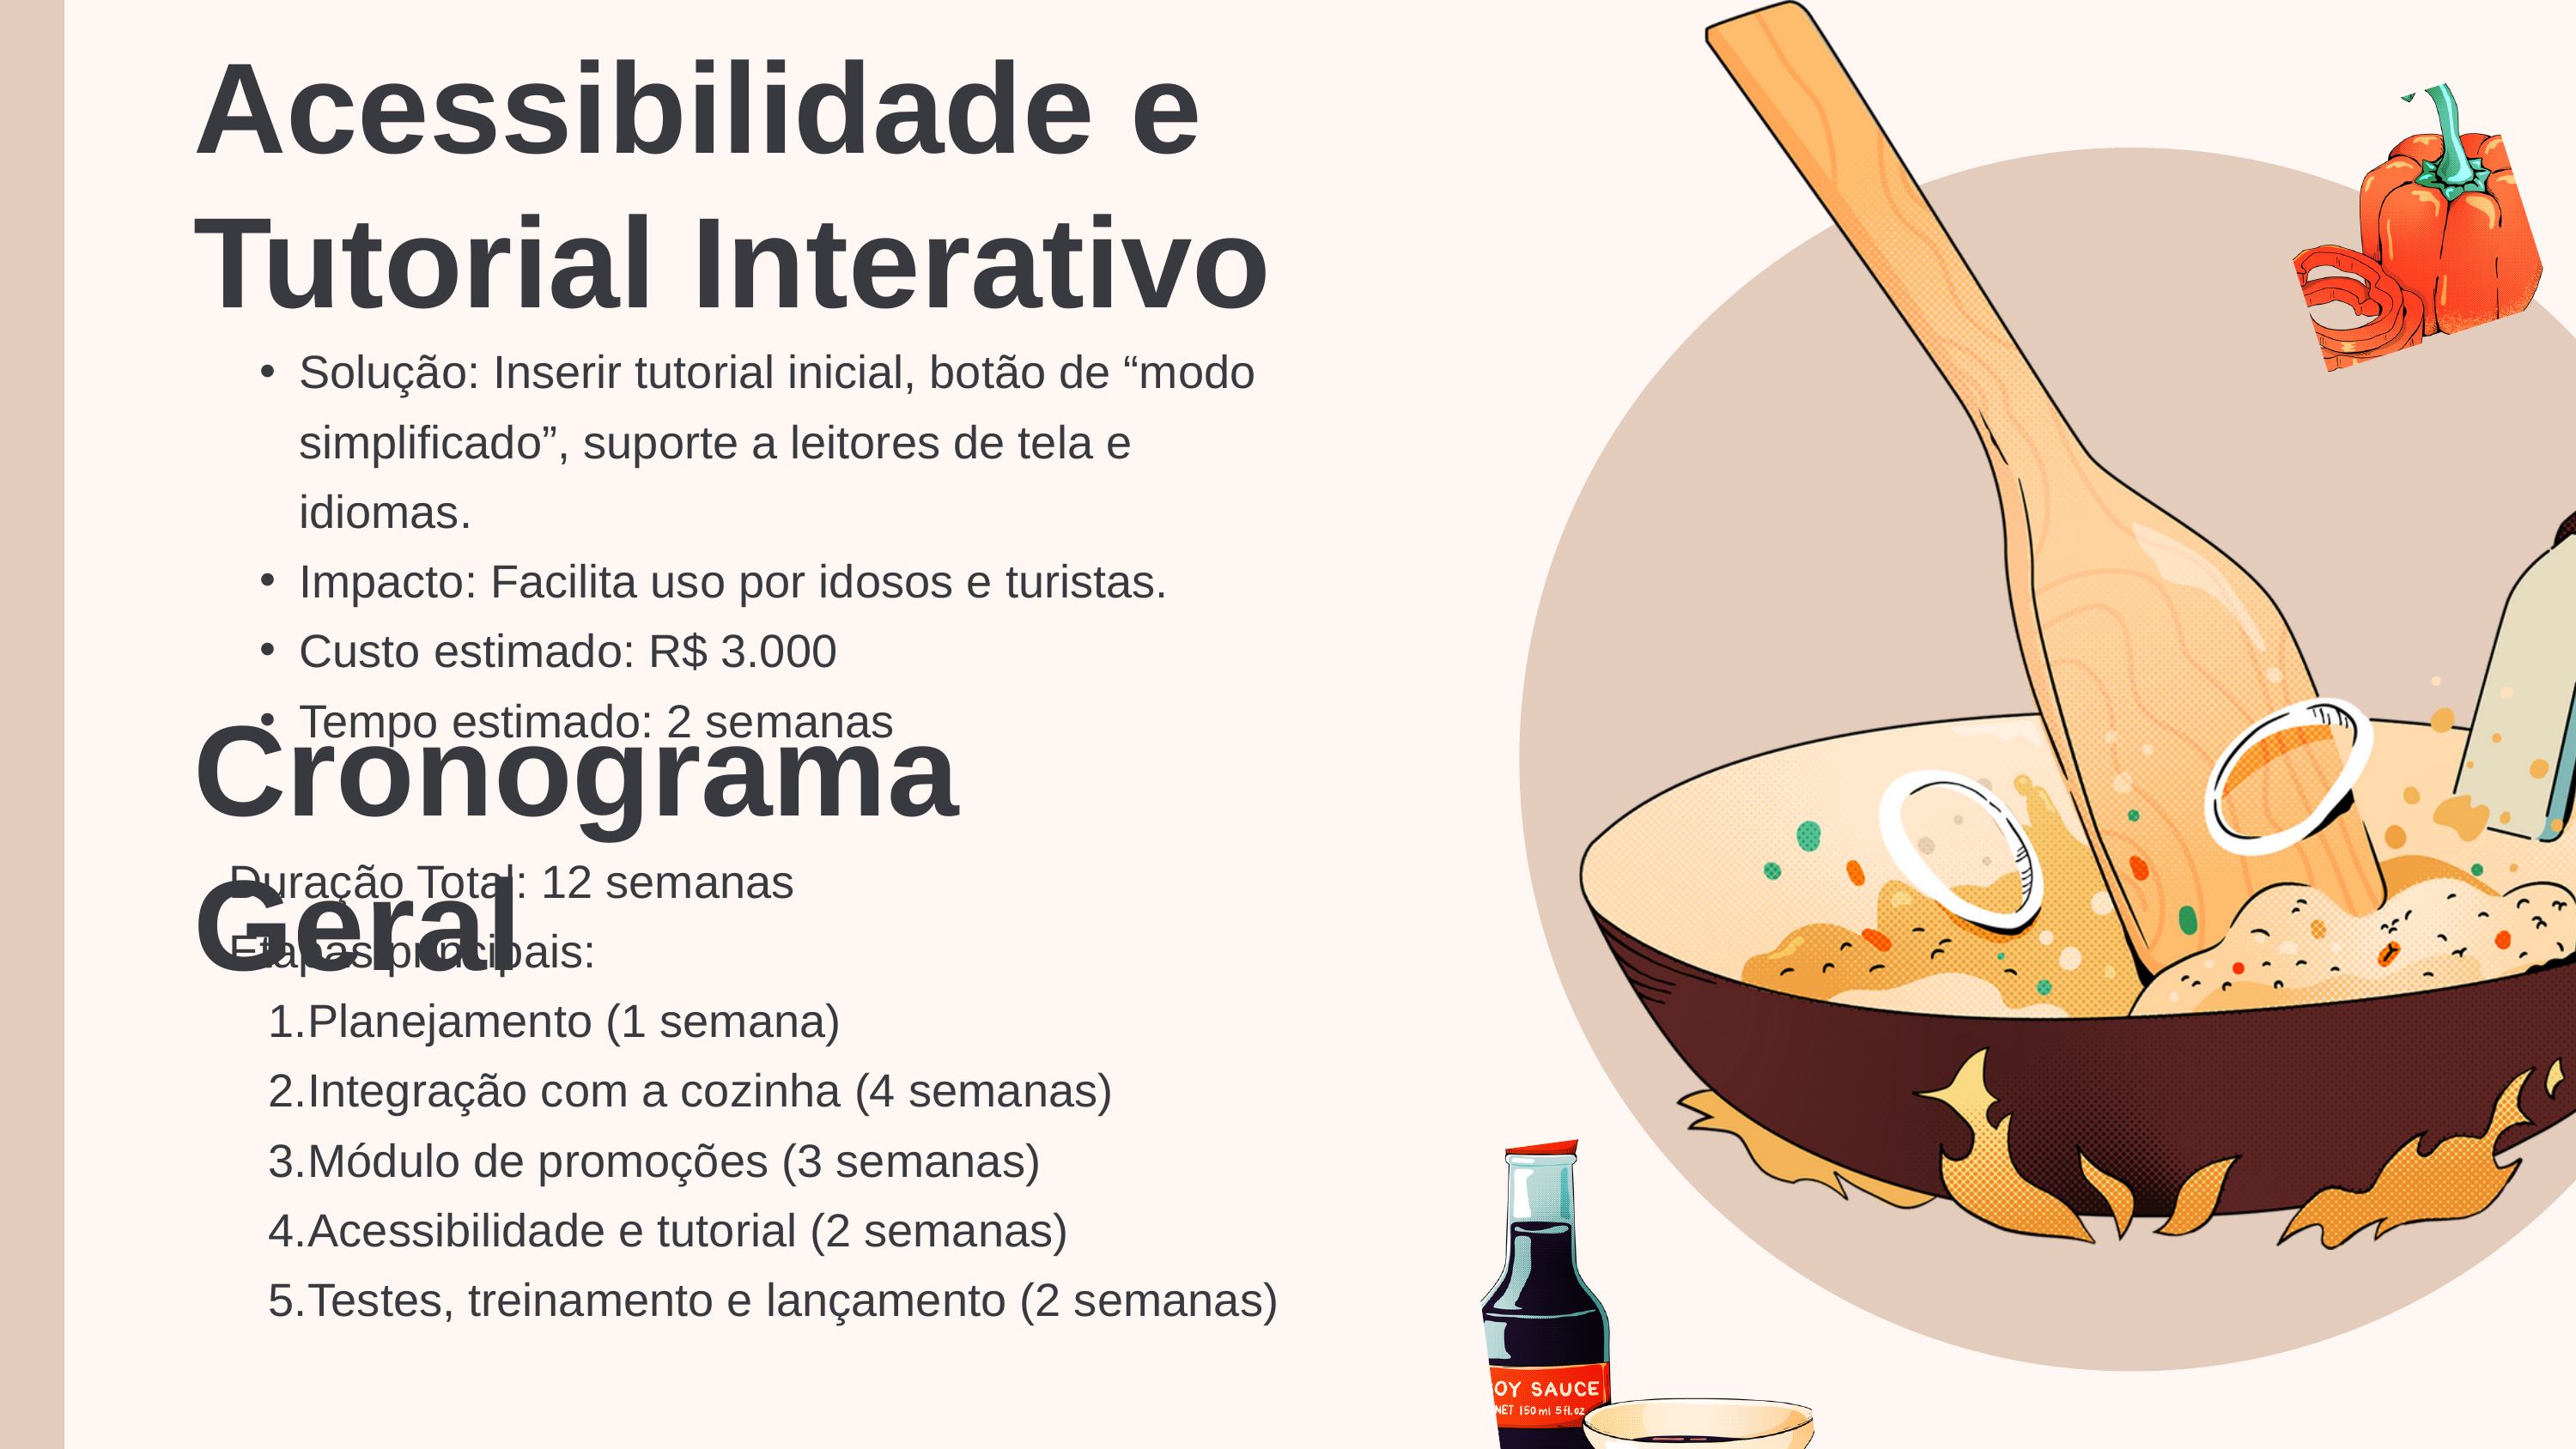

Acessibilidade e Tutorial Interativo

Solução: Inserir tutorial inicial, botão de “modo simplificado”, suporte a leitores de tela e idiomas.
Impacto: Facilita uso por idosos e turistas.
Custo estimado: R$ 3.000
Tempo estimado: 2 semanas

Cronograma Geral
Duração Total: 12 semanas
Etapas principais:
Planejamento (1 semana)
Integração com a cozinha (4 semanas)
Módulo de promoções (3 semanas)
Acessibilidade e tutorial (2 semanas)
Testes, treinamento e lançamento (2 semanas)